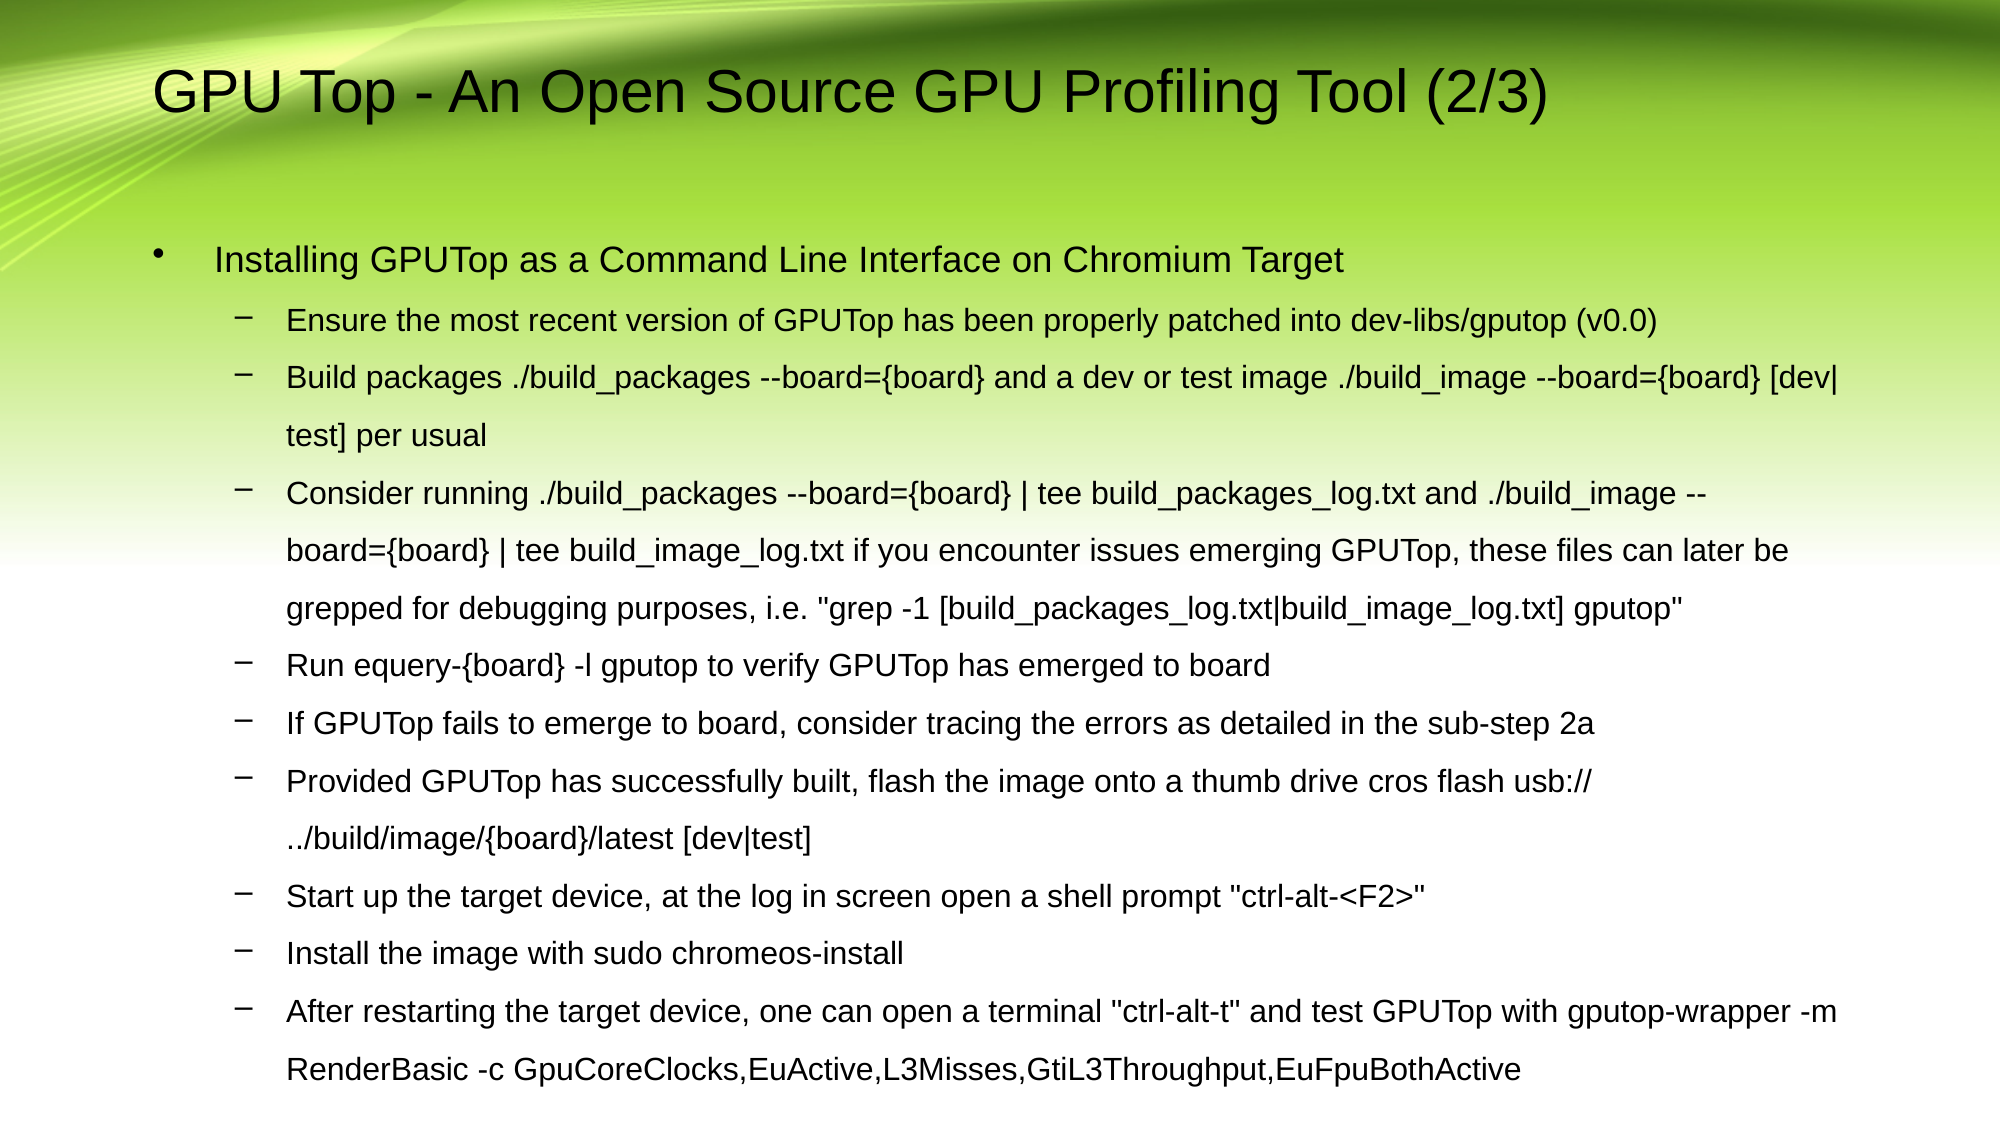

# GPU Top - An Open Source GPU Profiling Tool (2/3)
Installing GPUTop as a Command Line Interface on Chromium Target
Ensure the most recent version of GPUTop has been properly patched into dev-libs/gputop (v0.0)
Build packages ./build_packages --board={board} and a dev or test image ./build_image --board={board} [dev|test] per usual
Consider running ./build_packages --board={board} | tee build_packages_log.txt and ./build_image --board={board} | tee build_image_log.txt if you encounter issues emerging GPUTop, these files can later be grepped for debugging purposes, i.e. "grep -1 [build_packages_log.txt|build_image_log.txt] gputop"
Run equery-{board} -l gputop to verify GPUTop has emerged to board
If GPUTop fails to emerge to board, consider tracing the errors as detailed in the sub-step 2a
Provided GPUTop has successfully built, flash the image onto a thumb drive cros flash usb:// ../build/image/{board}/latest [dev|test]
Start up the target device, at the log in screen open a shell prompt "ctrl-alt-<F2>"
Install the image with sudo chromeos-install
After restarting the target device, one can open a terminal "ctrl-alt-t" and test GPUTop with gputop-wrapper -m RenderBasic -c GpuCoreClocks,EuActive,L3Misses,GtiL3Throughput,EuFpuBothActive